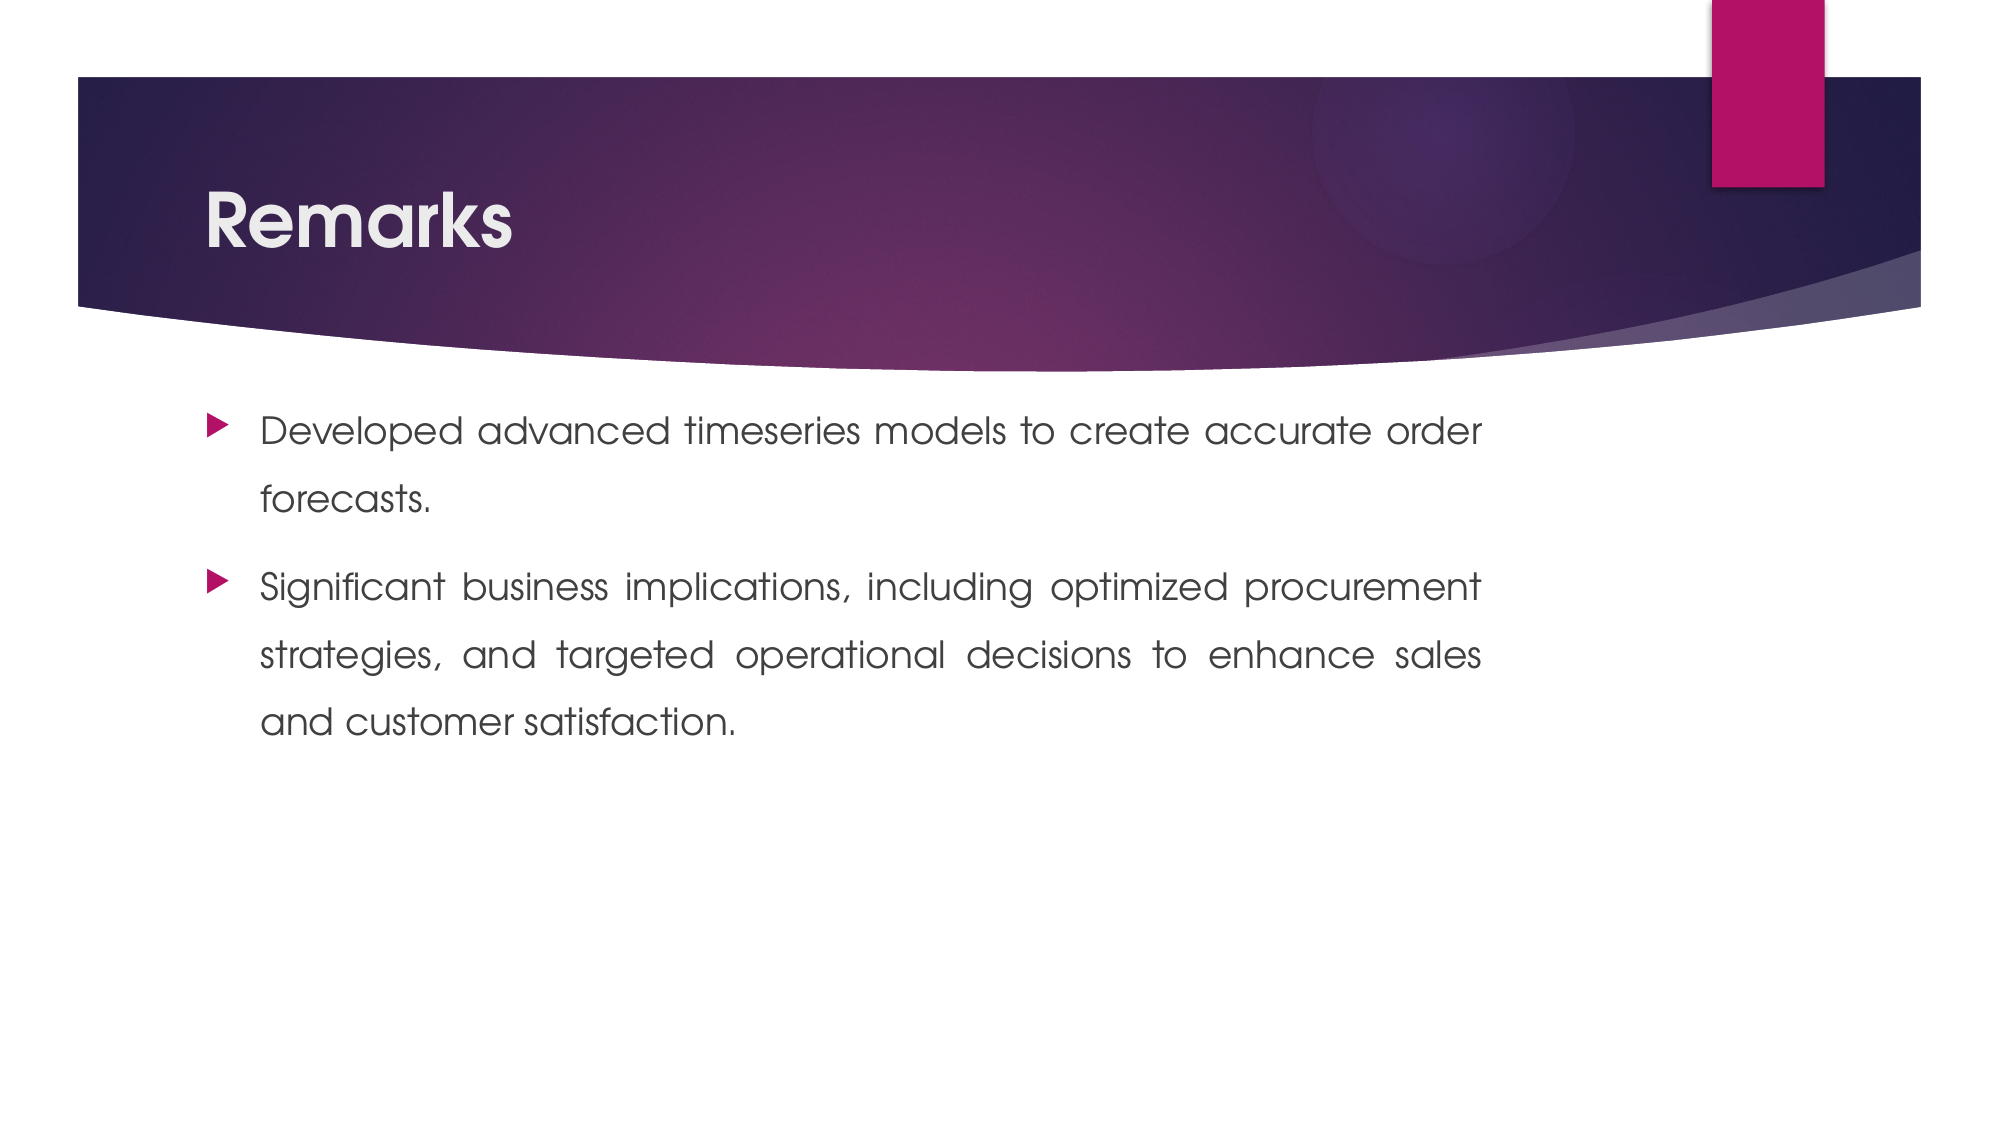

# Remarks
Developed advanced timeseries models to create accurate order forecasts.
Significant business implications, including optimized procurement strategies, and targeted operational decisions to enhance sales and customer satisfaction.